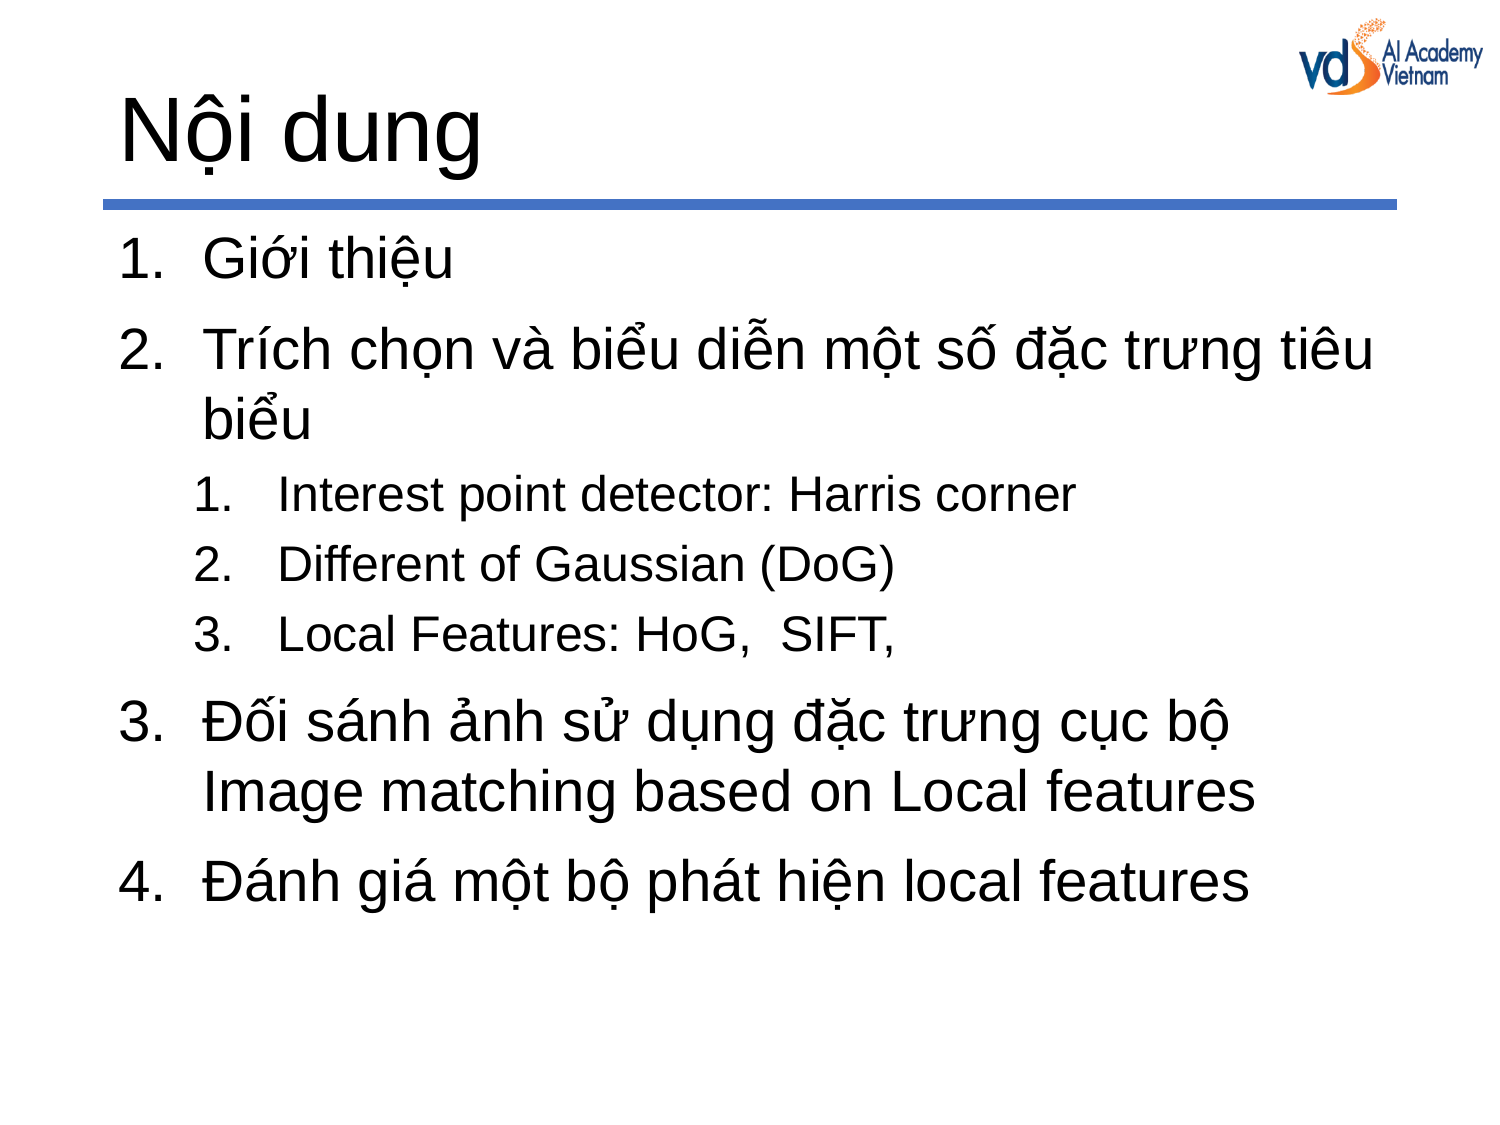

# Nội dung
Giới thiệu
Trích chọn và biểu diễn một số đặc trưng tiêu biểu
Interest point detector: Harris corner
Different of Gaussian (DoG)
Local Features: HoG,  SIFT,
Đối sánh ảnh sử dụng đặc trưng cục bộ Image matching based on Local features
Đánh giá một bộ phát hiện local features